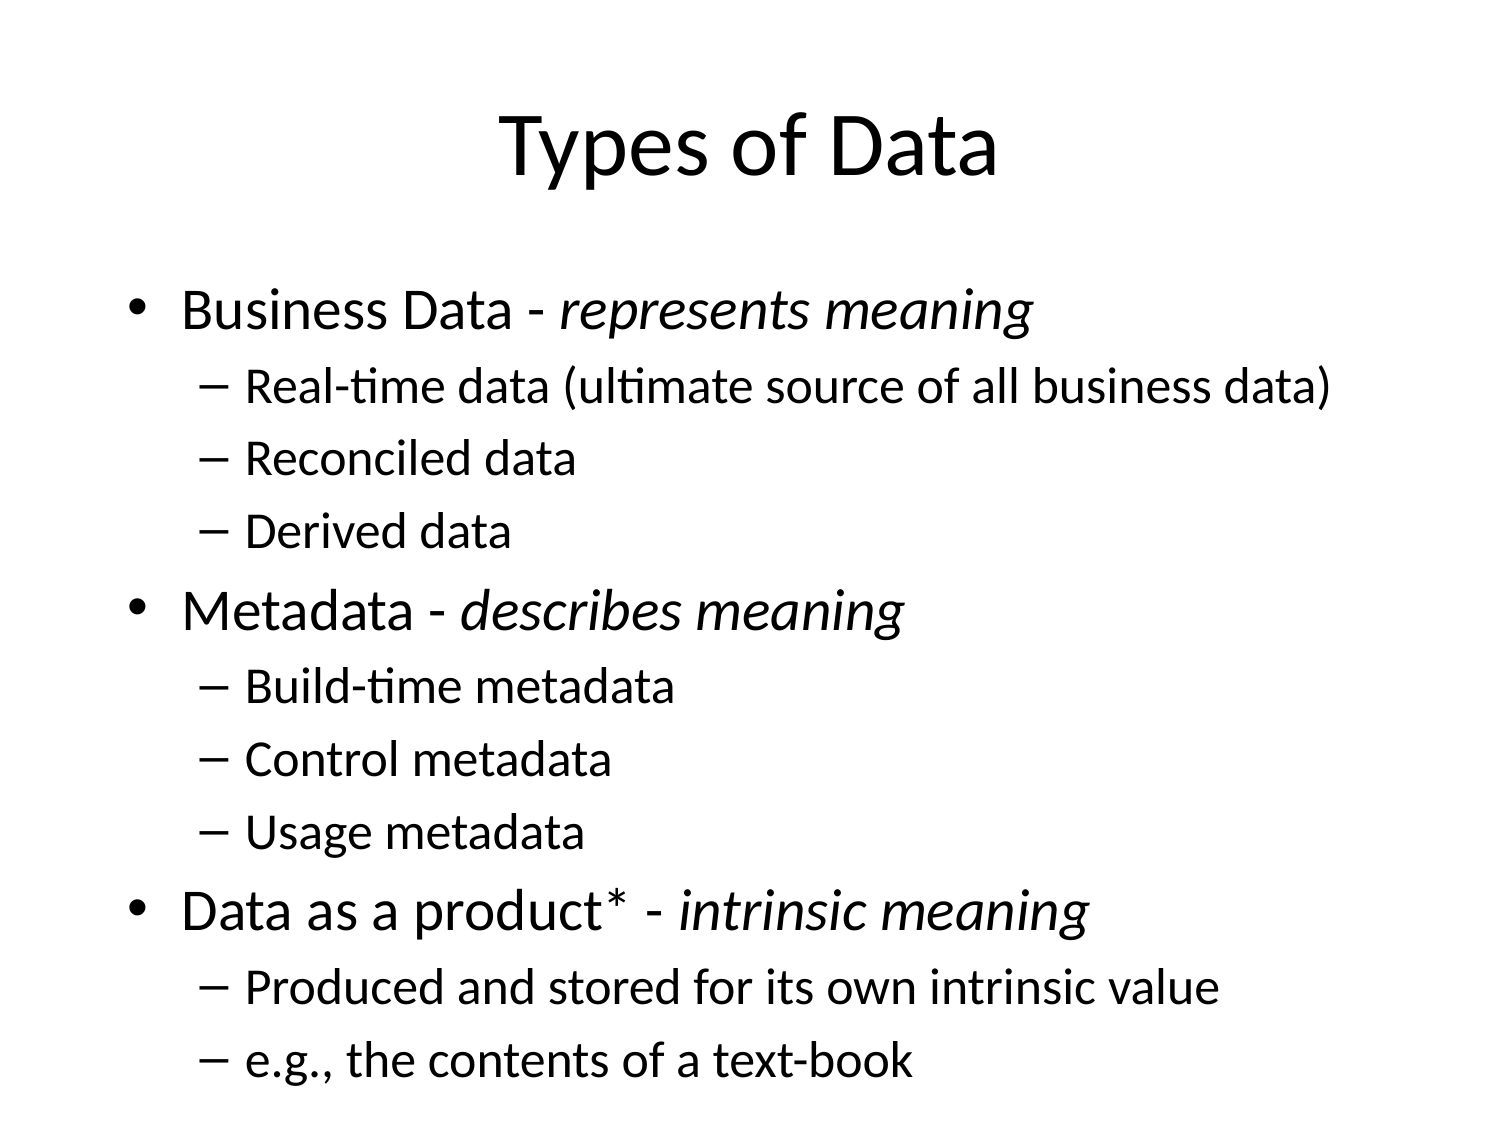

# Types of Data
Business Data - represents meaning
Real-time data (ultimate source of all business data)
Reconciled data
Derived data
Metadata - describes meaning
Build-time metadata
Control metadata
Usage metadata
Data as a product* - intrinsic meaning
Produced and stored for its own intrinsic value
e.g., the contents of a text-book